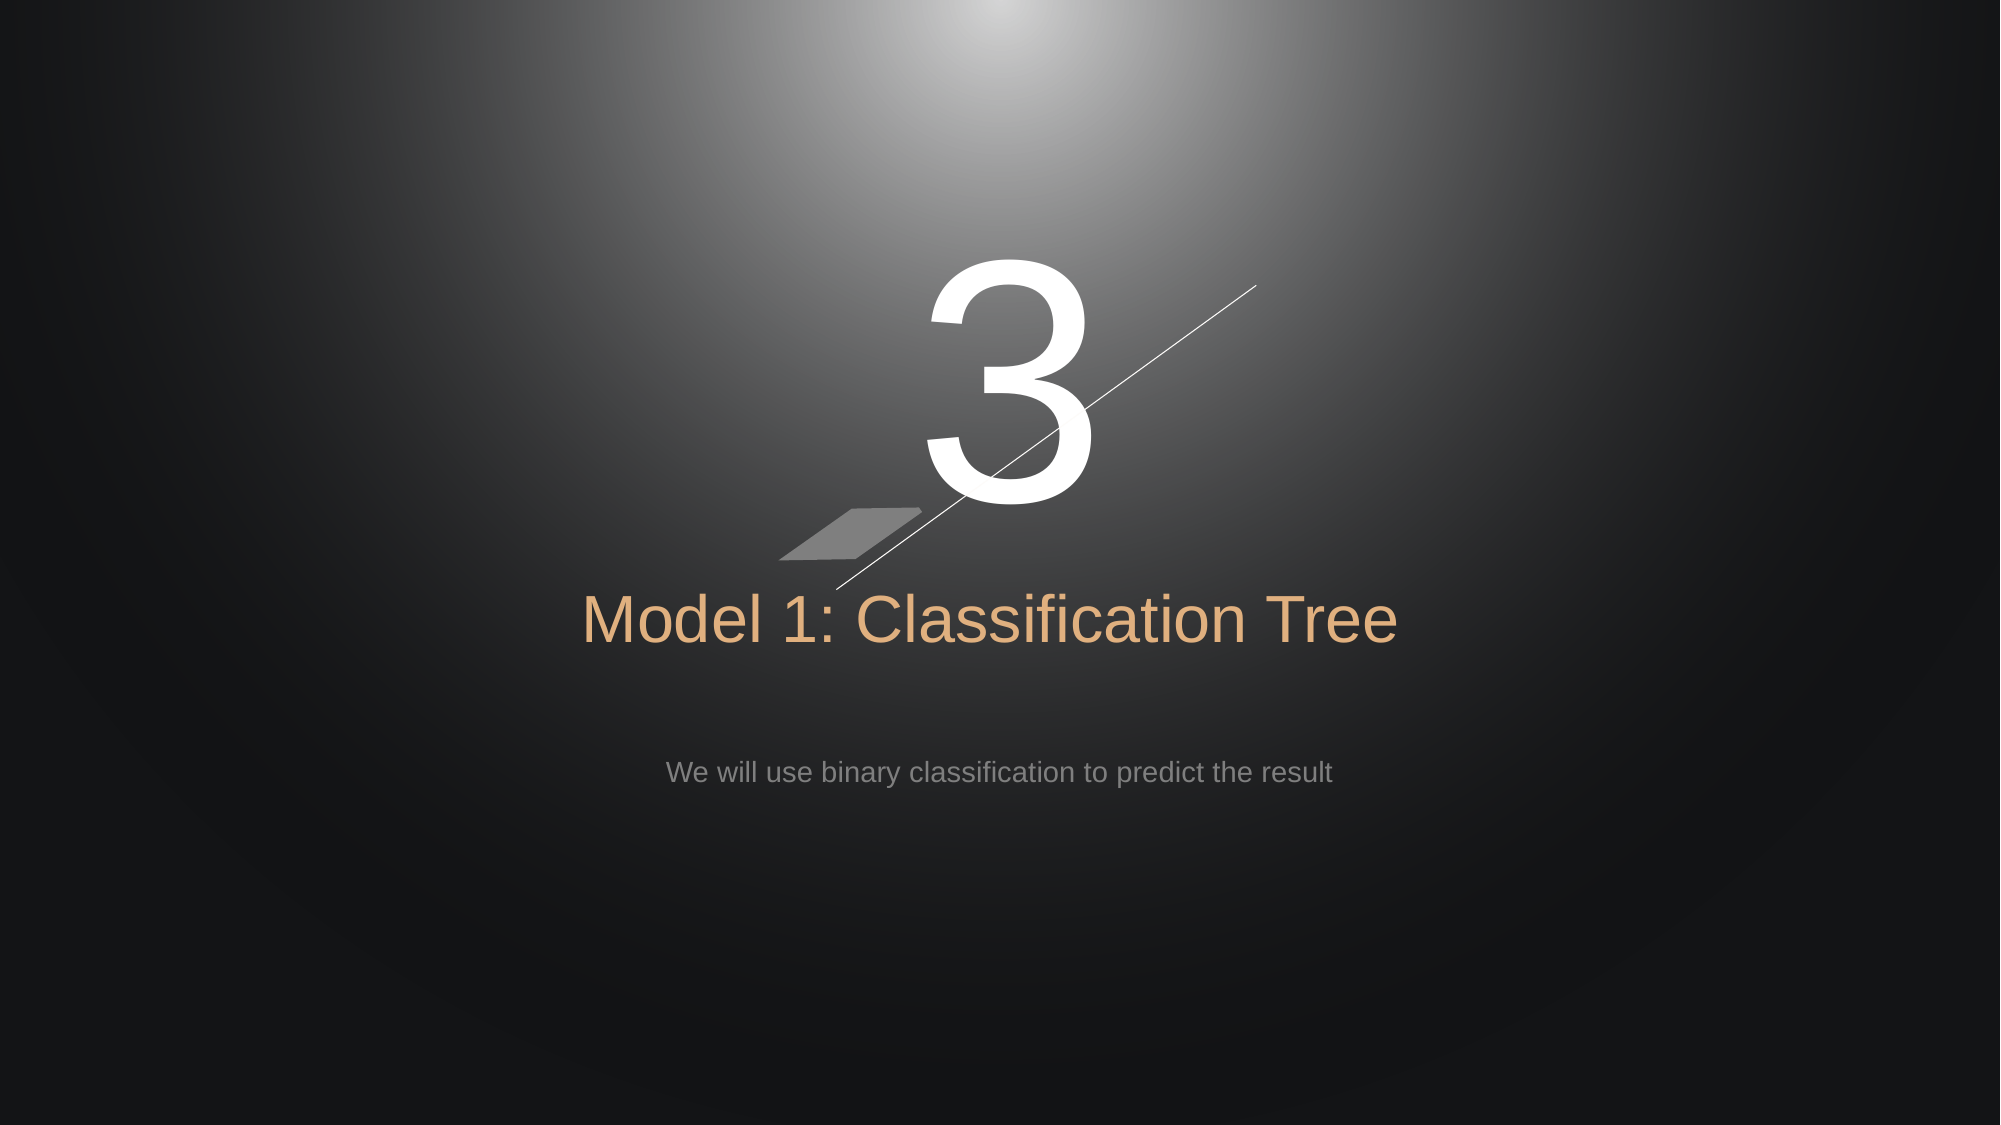

3

Model 1: Classification Tree

We will use binary classification to predict the result